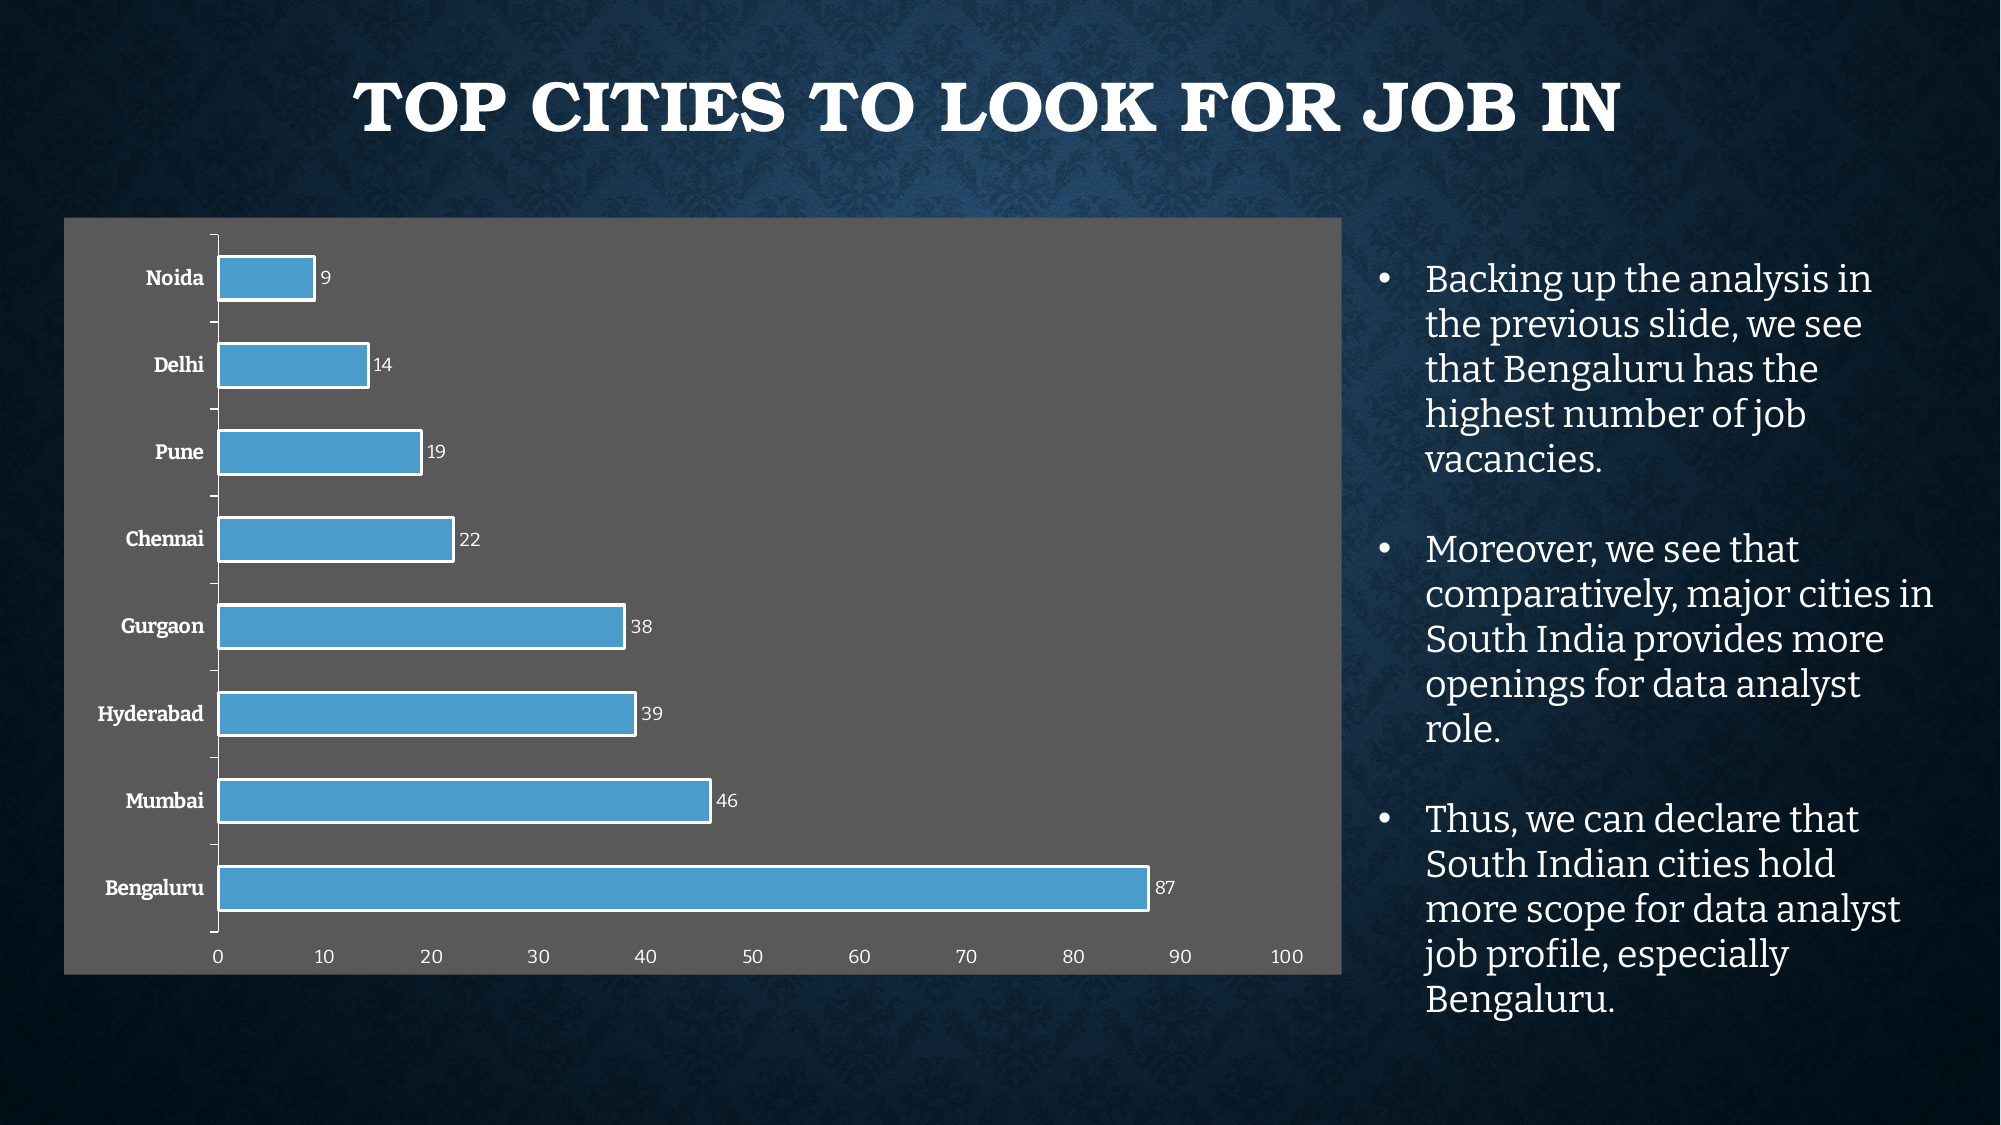

# Top Cities to look for job in

### Chart

| Category | Total |
|---|---|
| Bengaluru | 87.0 |
| Mumbai | 46.0 |
| Hyderabad | 39.0 |
| Gurgaon | 38.0 |
| Chennai | 22.0 |
| Pune | 19.0 |
| Delhi | 14.0 |
| Noida | 9.0 |
Backing up the analysis in the previous slide, we see that Bengaluru has the highest number of job vacancies.

Moreover, we see that comparatively, major cities in South India provides more openings for data analyst role.

Thus, we can declare that South Indian cities hold more scope for data analyst job profile, especially Bengaluru.